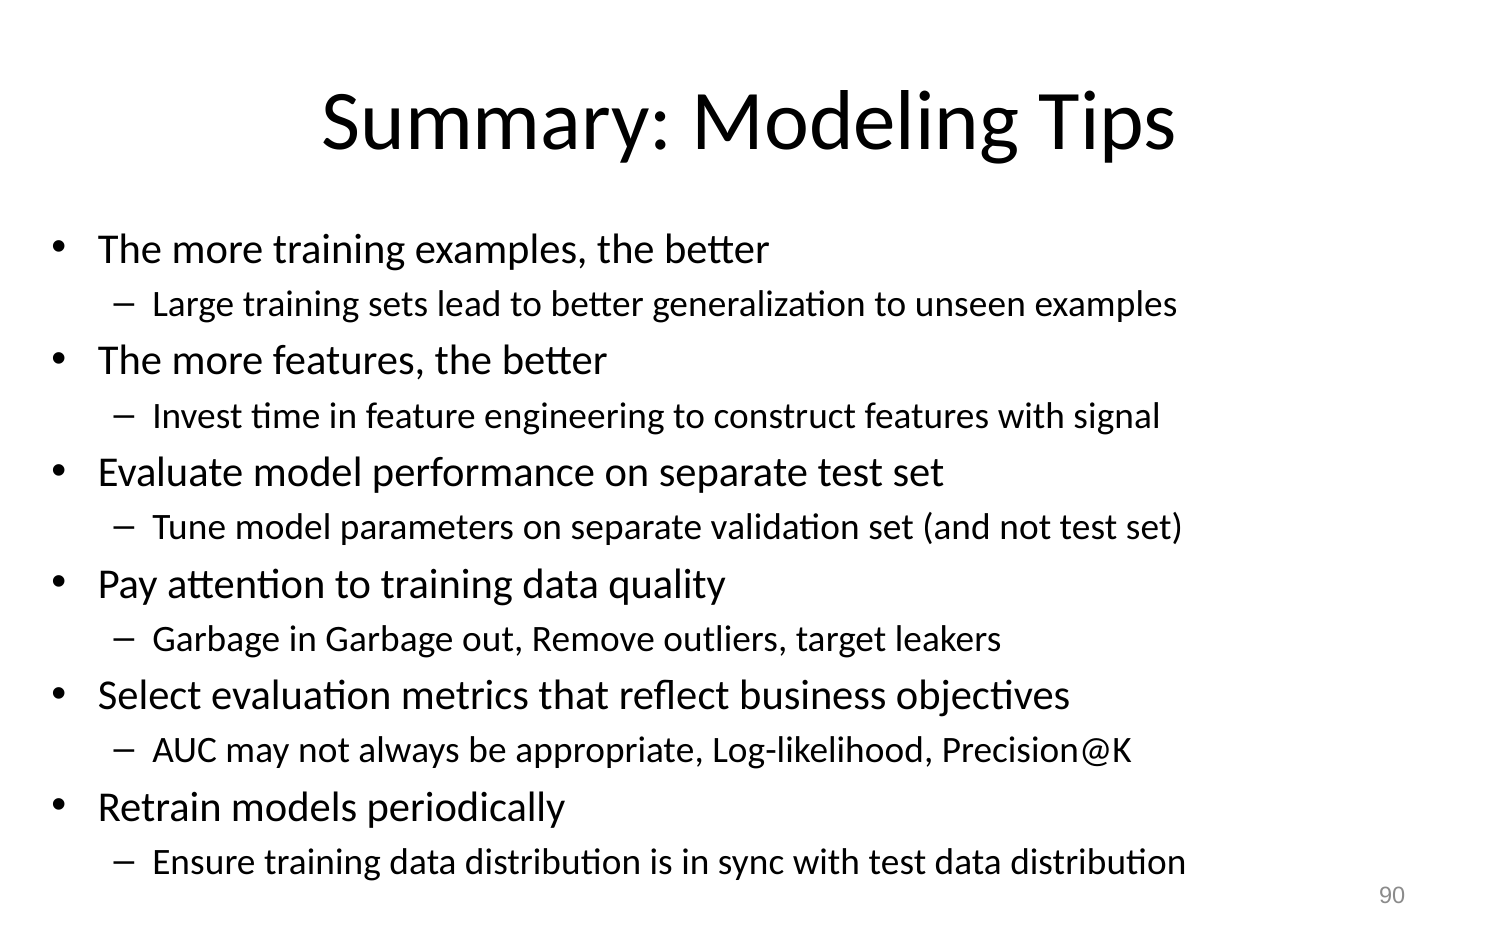

# Summary: Modeling Tips
The more training examples, the better
Large training sets lead to better generalization to unseen examples
The more features, the better
Invest time in feature engineering to construct features with signal
Evaluate model performance on separate test set
Tune model parameters on separate validation set (and not test set)
Pay attention to training data quality
Garbage in Garbage out, Remove outliers, target leakers
Select evaluation metrics that reflect business objectives
AUC may not always be appropriate, Log-likelihood, Precision@K
Retrain models periodically
Ensure training data distribution is in sync with test data distribution
90